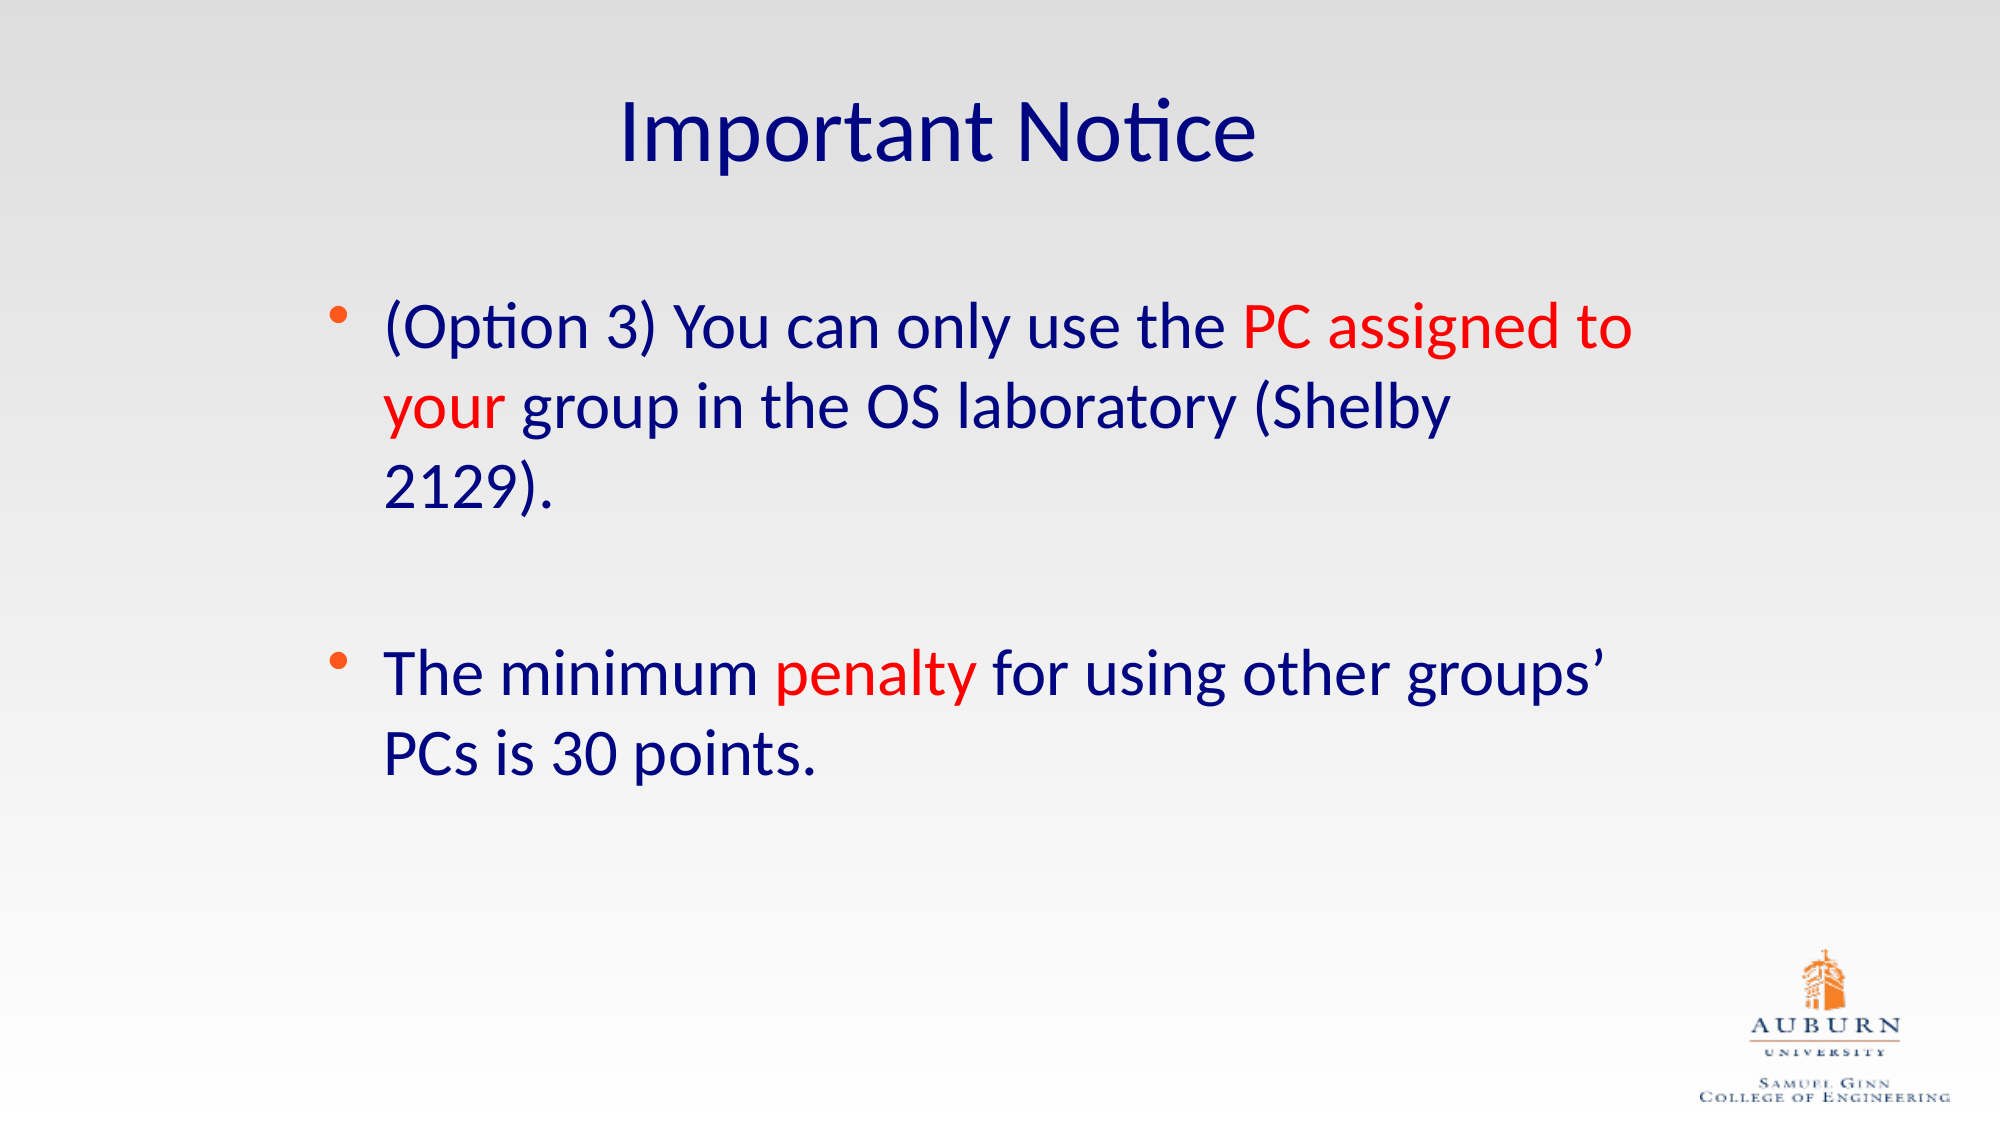

# Important Notice
(Option 3) You can only use the PC assigned to your group in the OS laboratory (Shelby 2129).

The minimum penalty for using other groups’ PCs is 30 points.